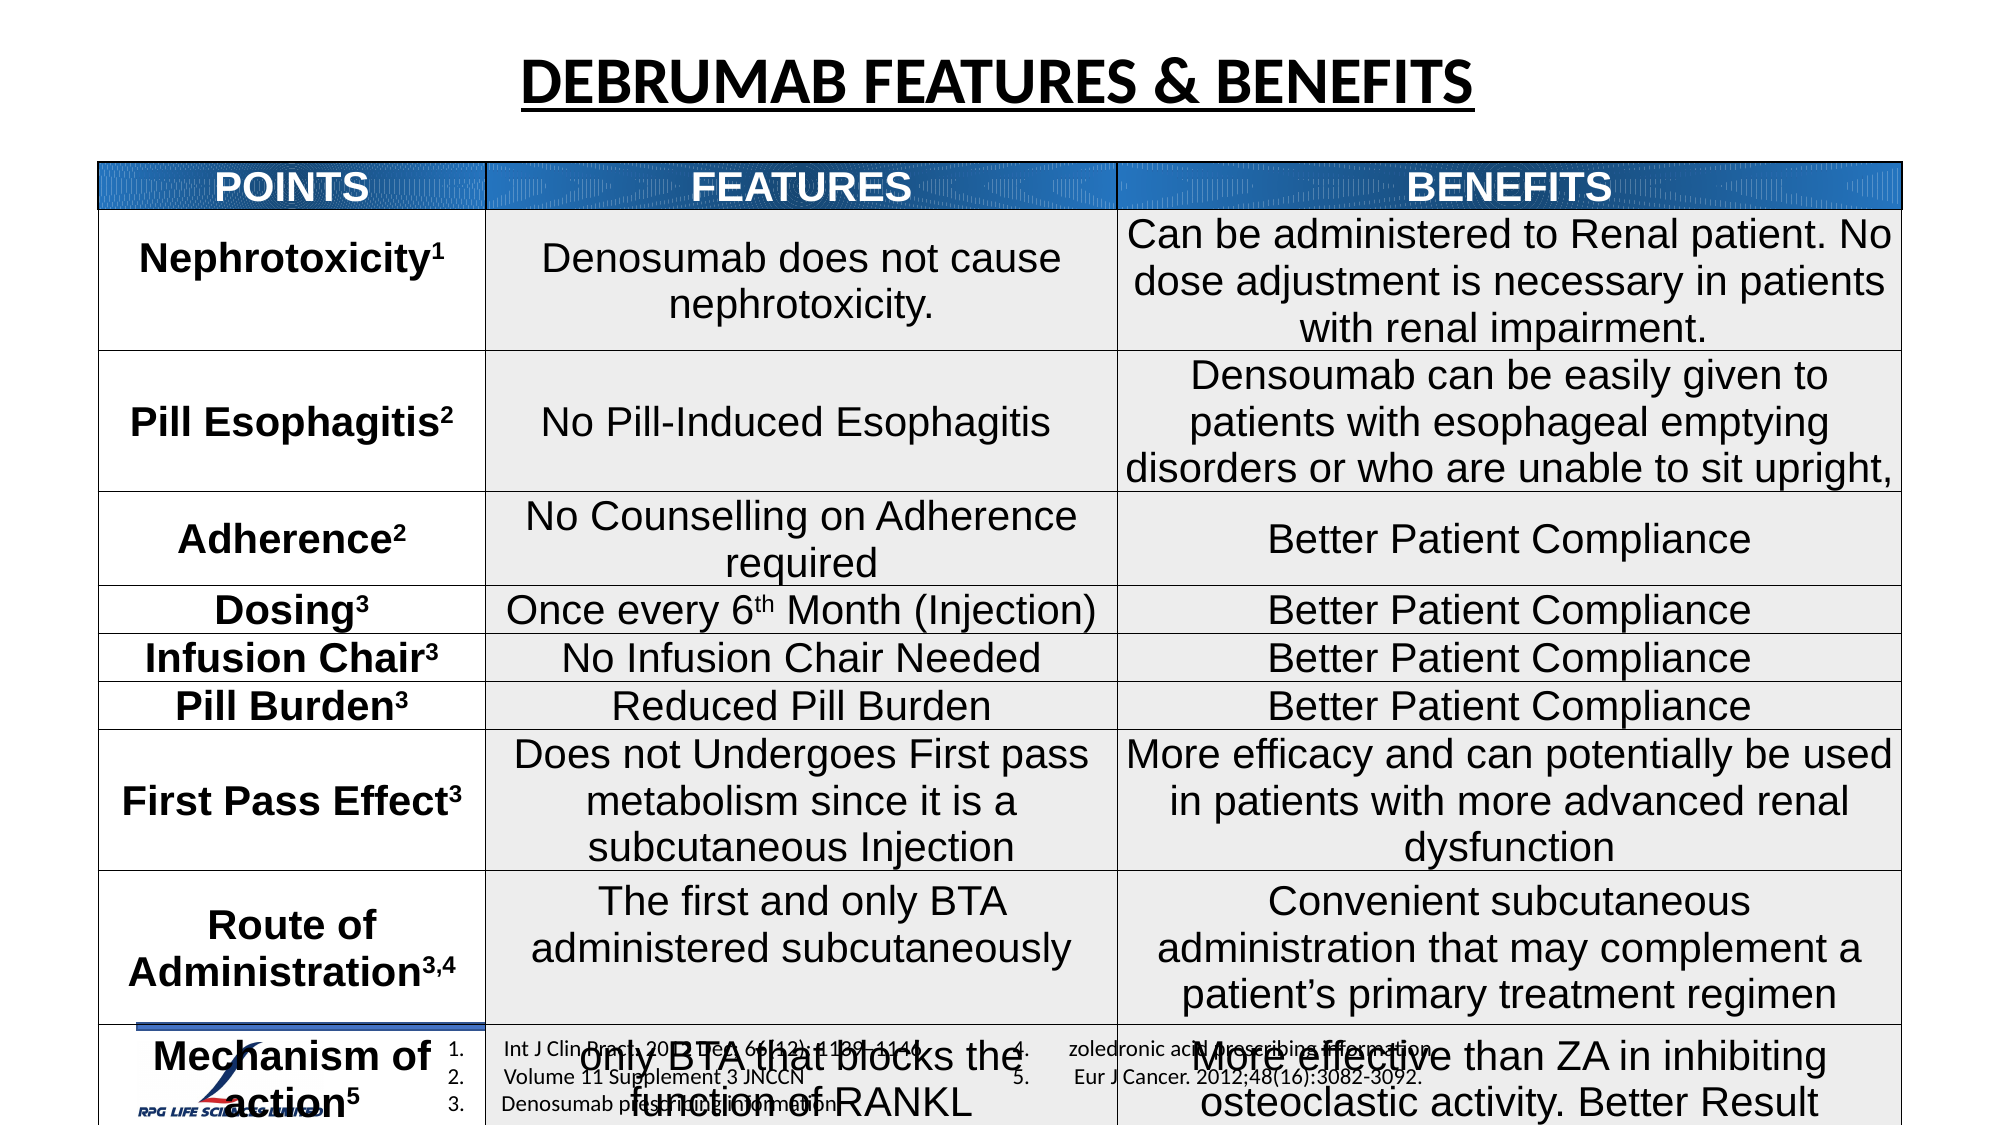

DEBRUMAB FEATURES & BENEFITS
| POINTS | FEATURES | BENEFITS |
| --- | --- | --- |
| Nephrotoxicity1 | Denosumab does not cause nephrotoxicity. | Can be administered to Renal patient. No dose adjustment is necessary in patients with renal impairment. |
| Pill Esophagitis2 | No Pill-Induced Esophagitis | Densoumab can be easily given to patients with esophageal emptying disorders or who are unable to sit upright, |
| Adherence2 | No Counselling on Adherence required | Better Patient Compliance |
| Dosing3 | Once every 6th Month (Injection) | Better Patient Compliance |
| Infusion Chair3 | No Infusion Chair Needed | Better Patient Compliance |
| Pill Burden3 | Reduced Pill Burden | Better Patient Compliance |
| First Pass Effect3 | Does not Undergoes First pass metabolism since it is a subcutaneous Injection | More efficacy and can potentially be used in patients with more advanced renal dysfunction |
| Route of Administration3,4 | The first and only BTA administered subcutaneously | Convenient subcutaneous administration that may complement a patient’s primary treatment regimen |
| Mechanism of action5 | only BTA that blocks the function of RANKL | More effective than ZA in inhibiting osteoclastic activity. Better Result |
Int J Clin Pract. 2012 Dec; 66(12): 1139–1146
Volume 11 Supplement 3 JNCCN
3.       Denosumab prescribing information
zoledronic acid prescribing information
 Eur J Cancer. 2012;48(16):3082-3092.